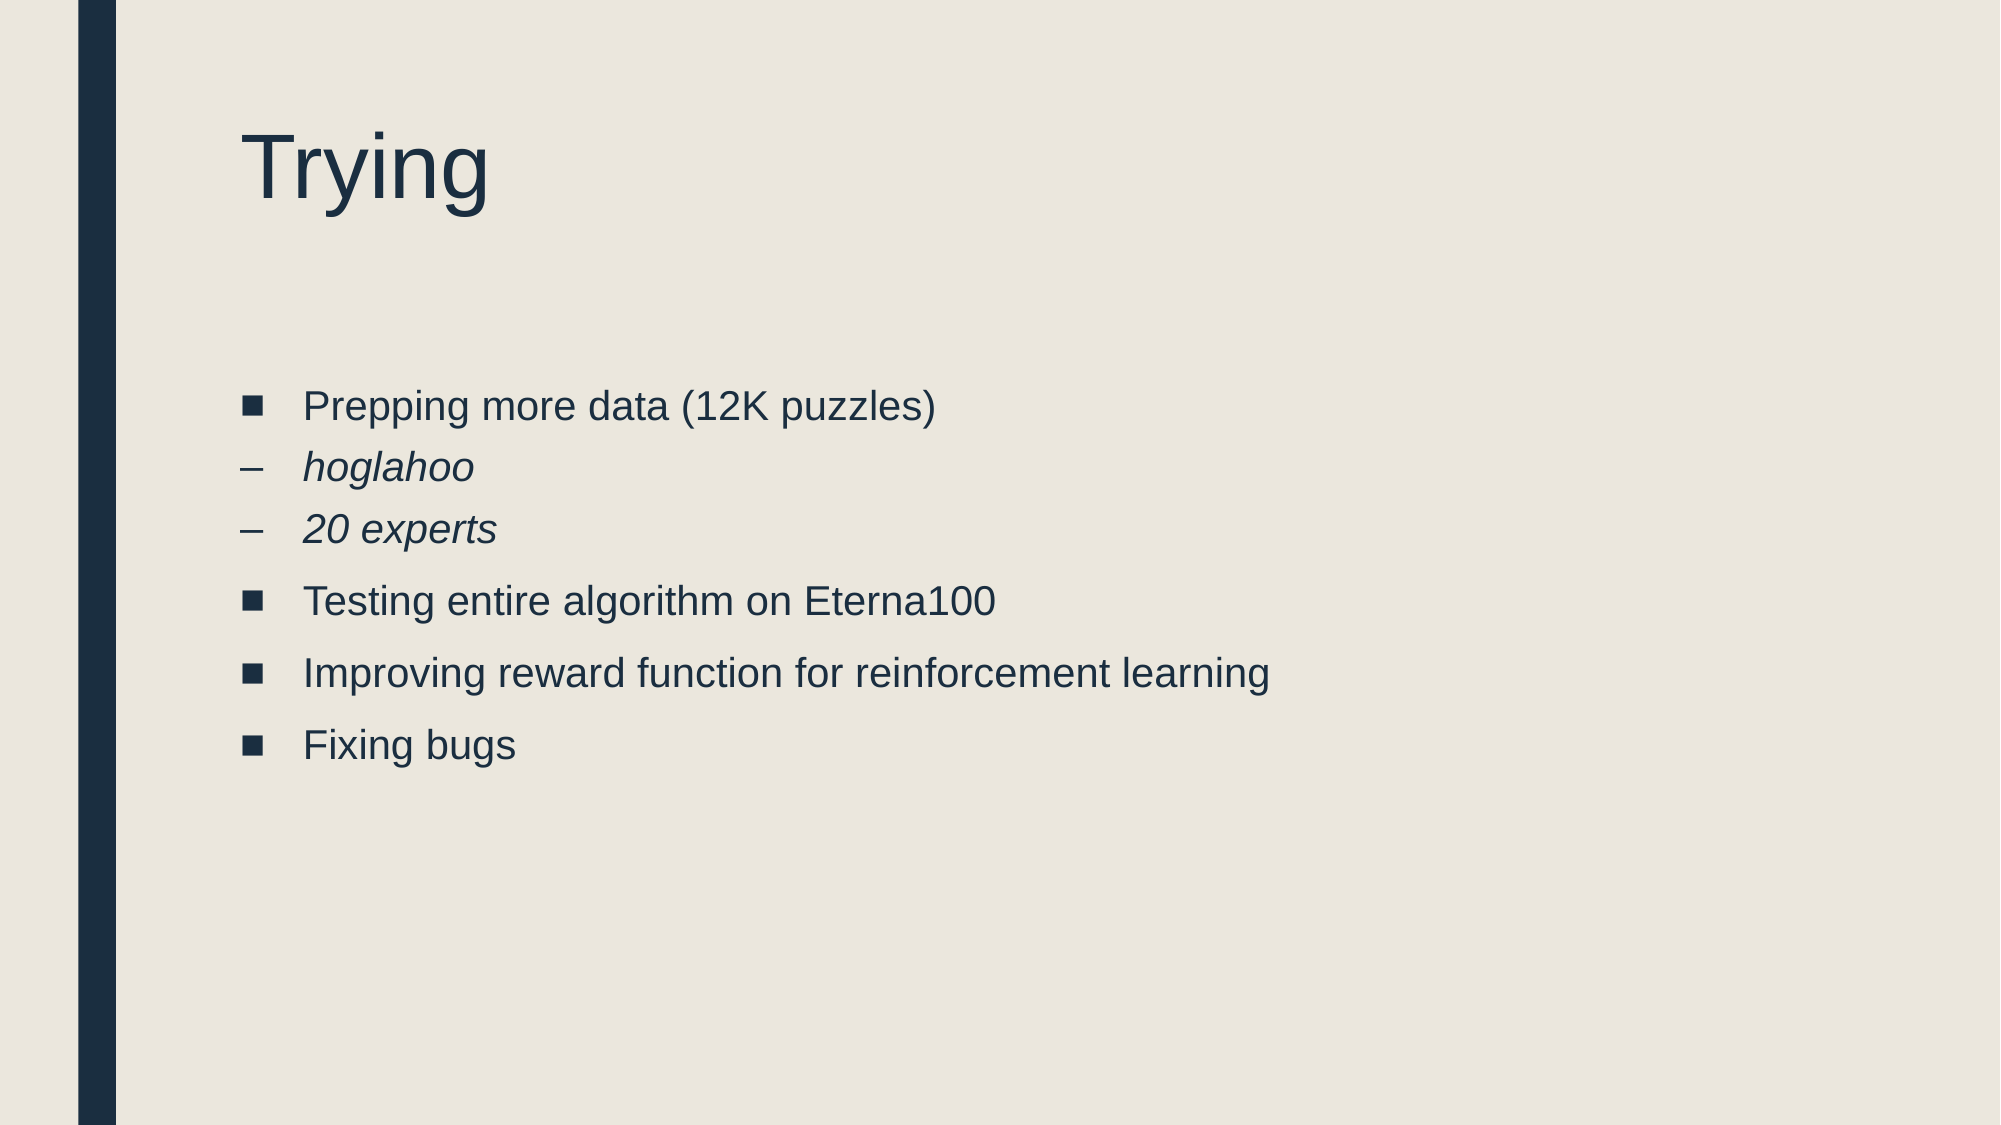

# Trying
Prepping more data (12K puzzles)
hoglahoo
20 experts
Testing entire algorithm on Eterna100
Improving reward function for reinforcement learning
Fixing bugs